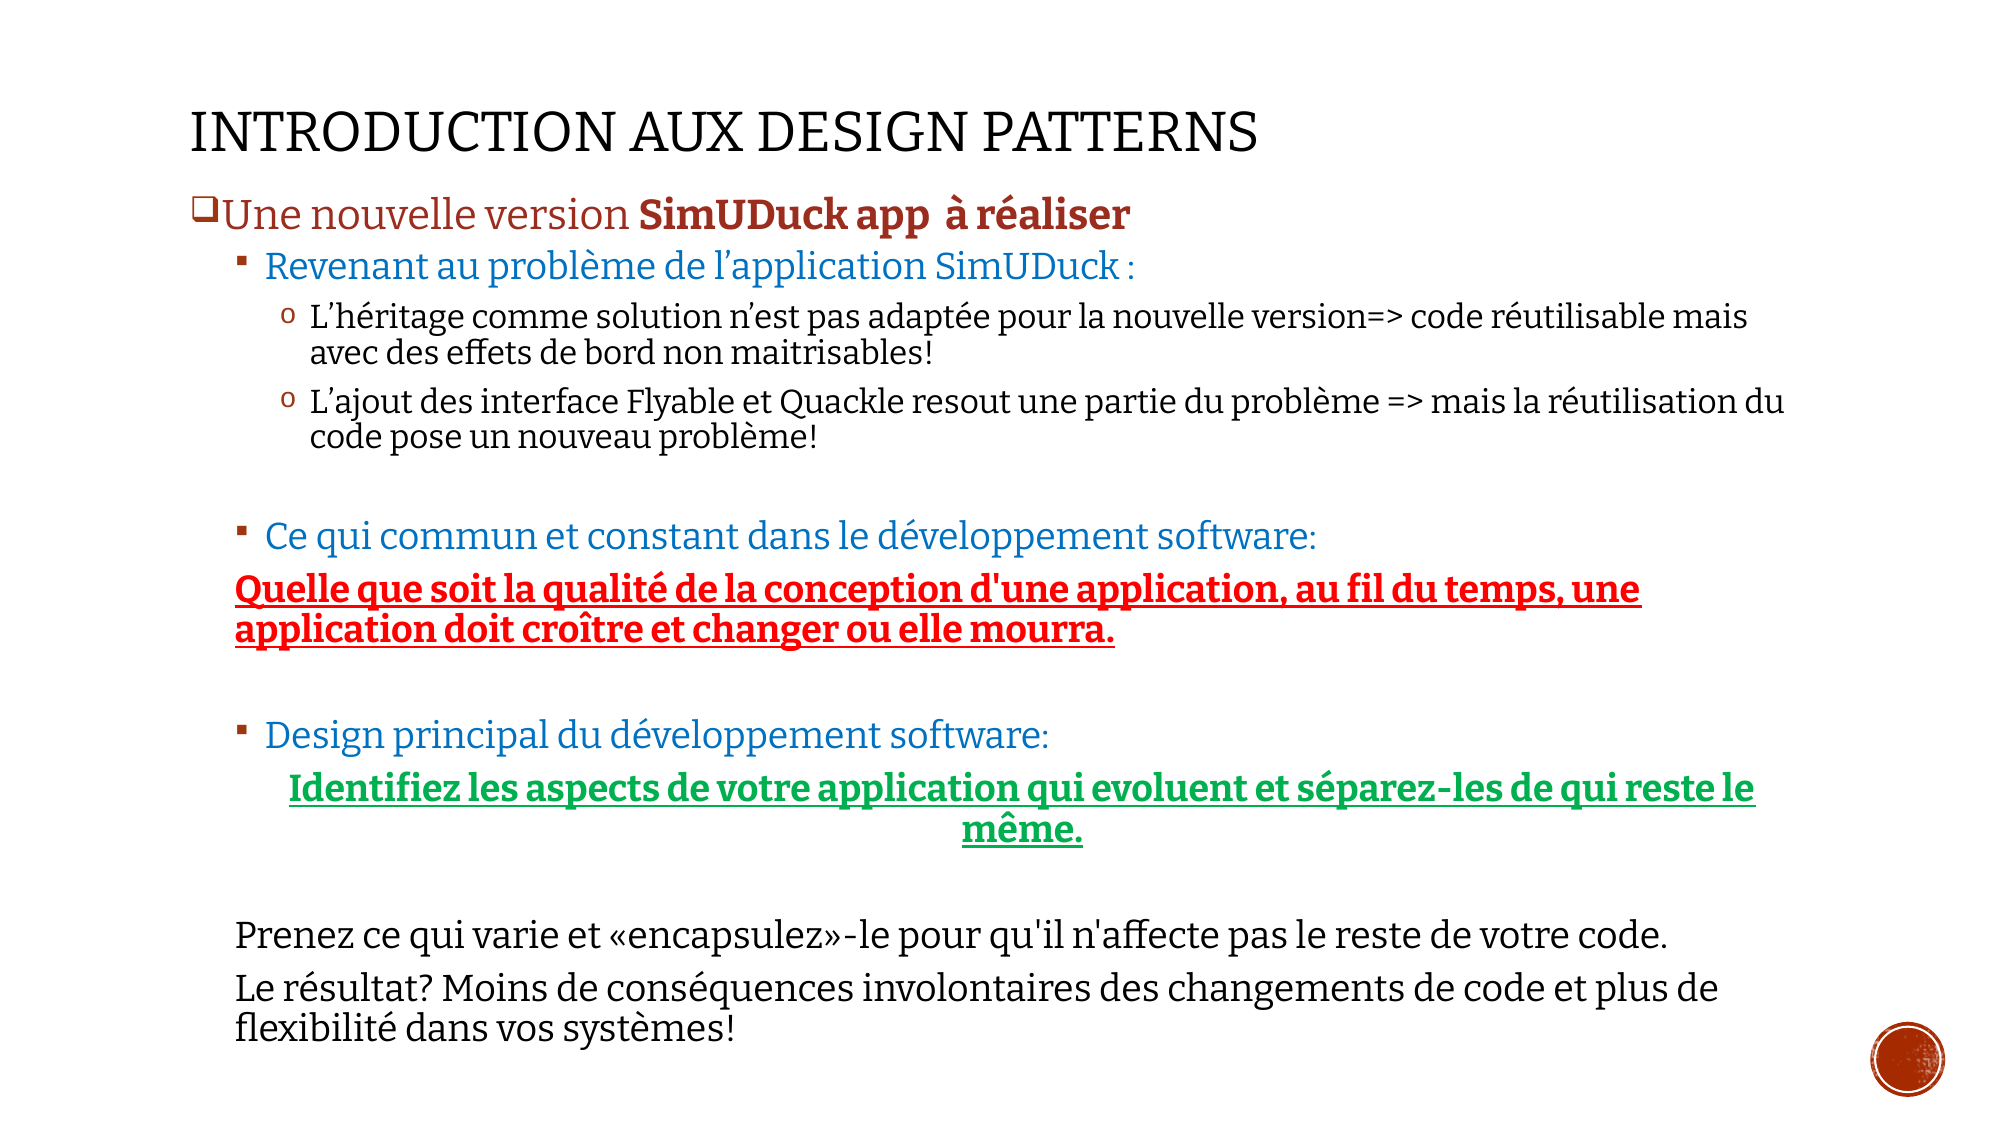

# Introduction aux Design Patterns
Une nouvelle version SimUDuck app  à réaliser
Revenant au problème de l’application SimUDuck :
L’héritage comme solution n’est pas adaptée pour la nouvelle version=> code réutilisable mais avec des effets de bord non maitrisables!
L’ajout des interface Flyable et Quackle resout une partie du problème => mais la réutilisation du code pose un nouveau problème!

Ce qui commun et constant dans le développement software:
Quelle que soit la qualité de la conception d'une application, au fil du temps, une application doit croître et changer ou elle mourra.

Design principal du développement software:
Identifiez les aspects de votre application qui evoluent et séparez-les de qui reste le même.

Prenez ce qui varie et «encapsulez»-le pour qu'il n'affecte pas le reste de votre code.
Le résultat? Moins de conséquences involontaires des changements de code et plus de flexibilité dans vos systèmes!